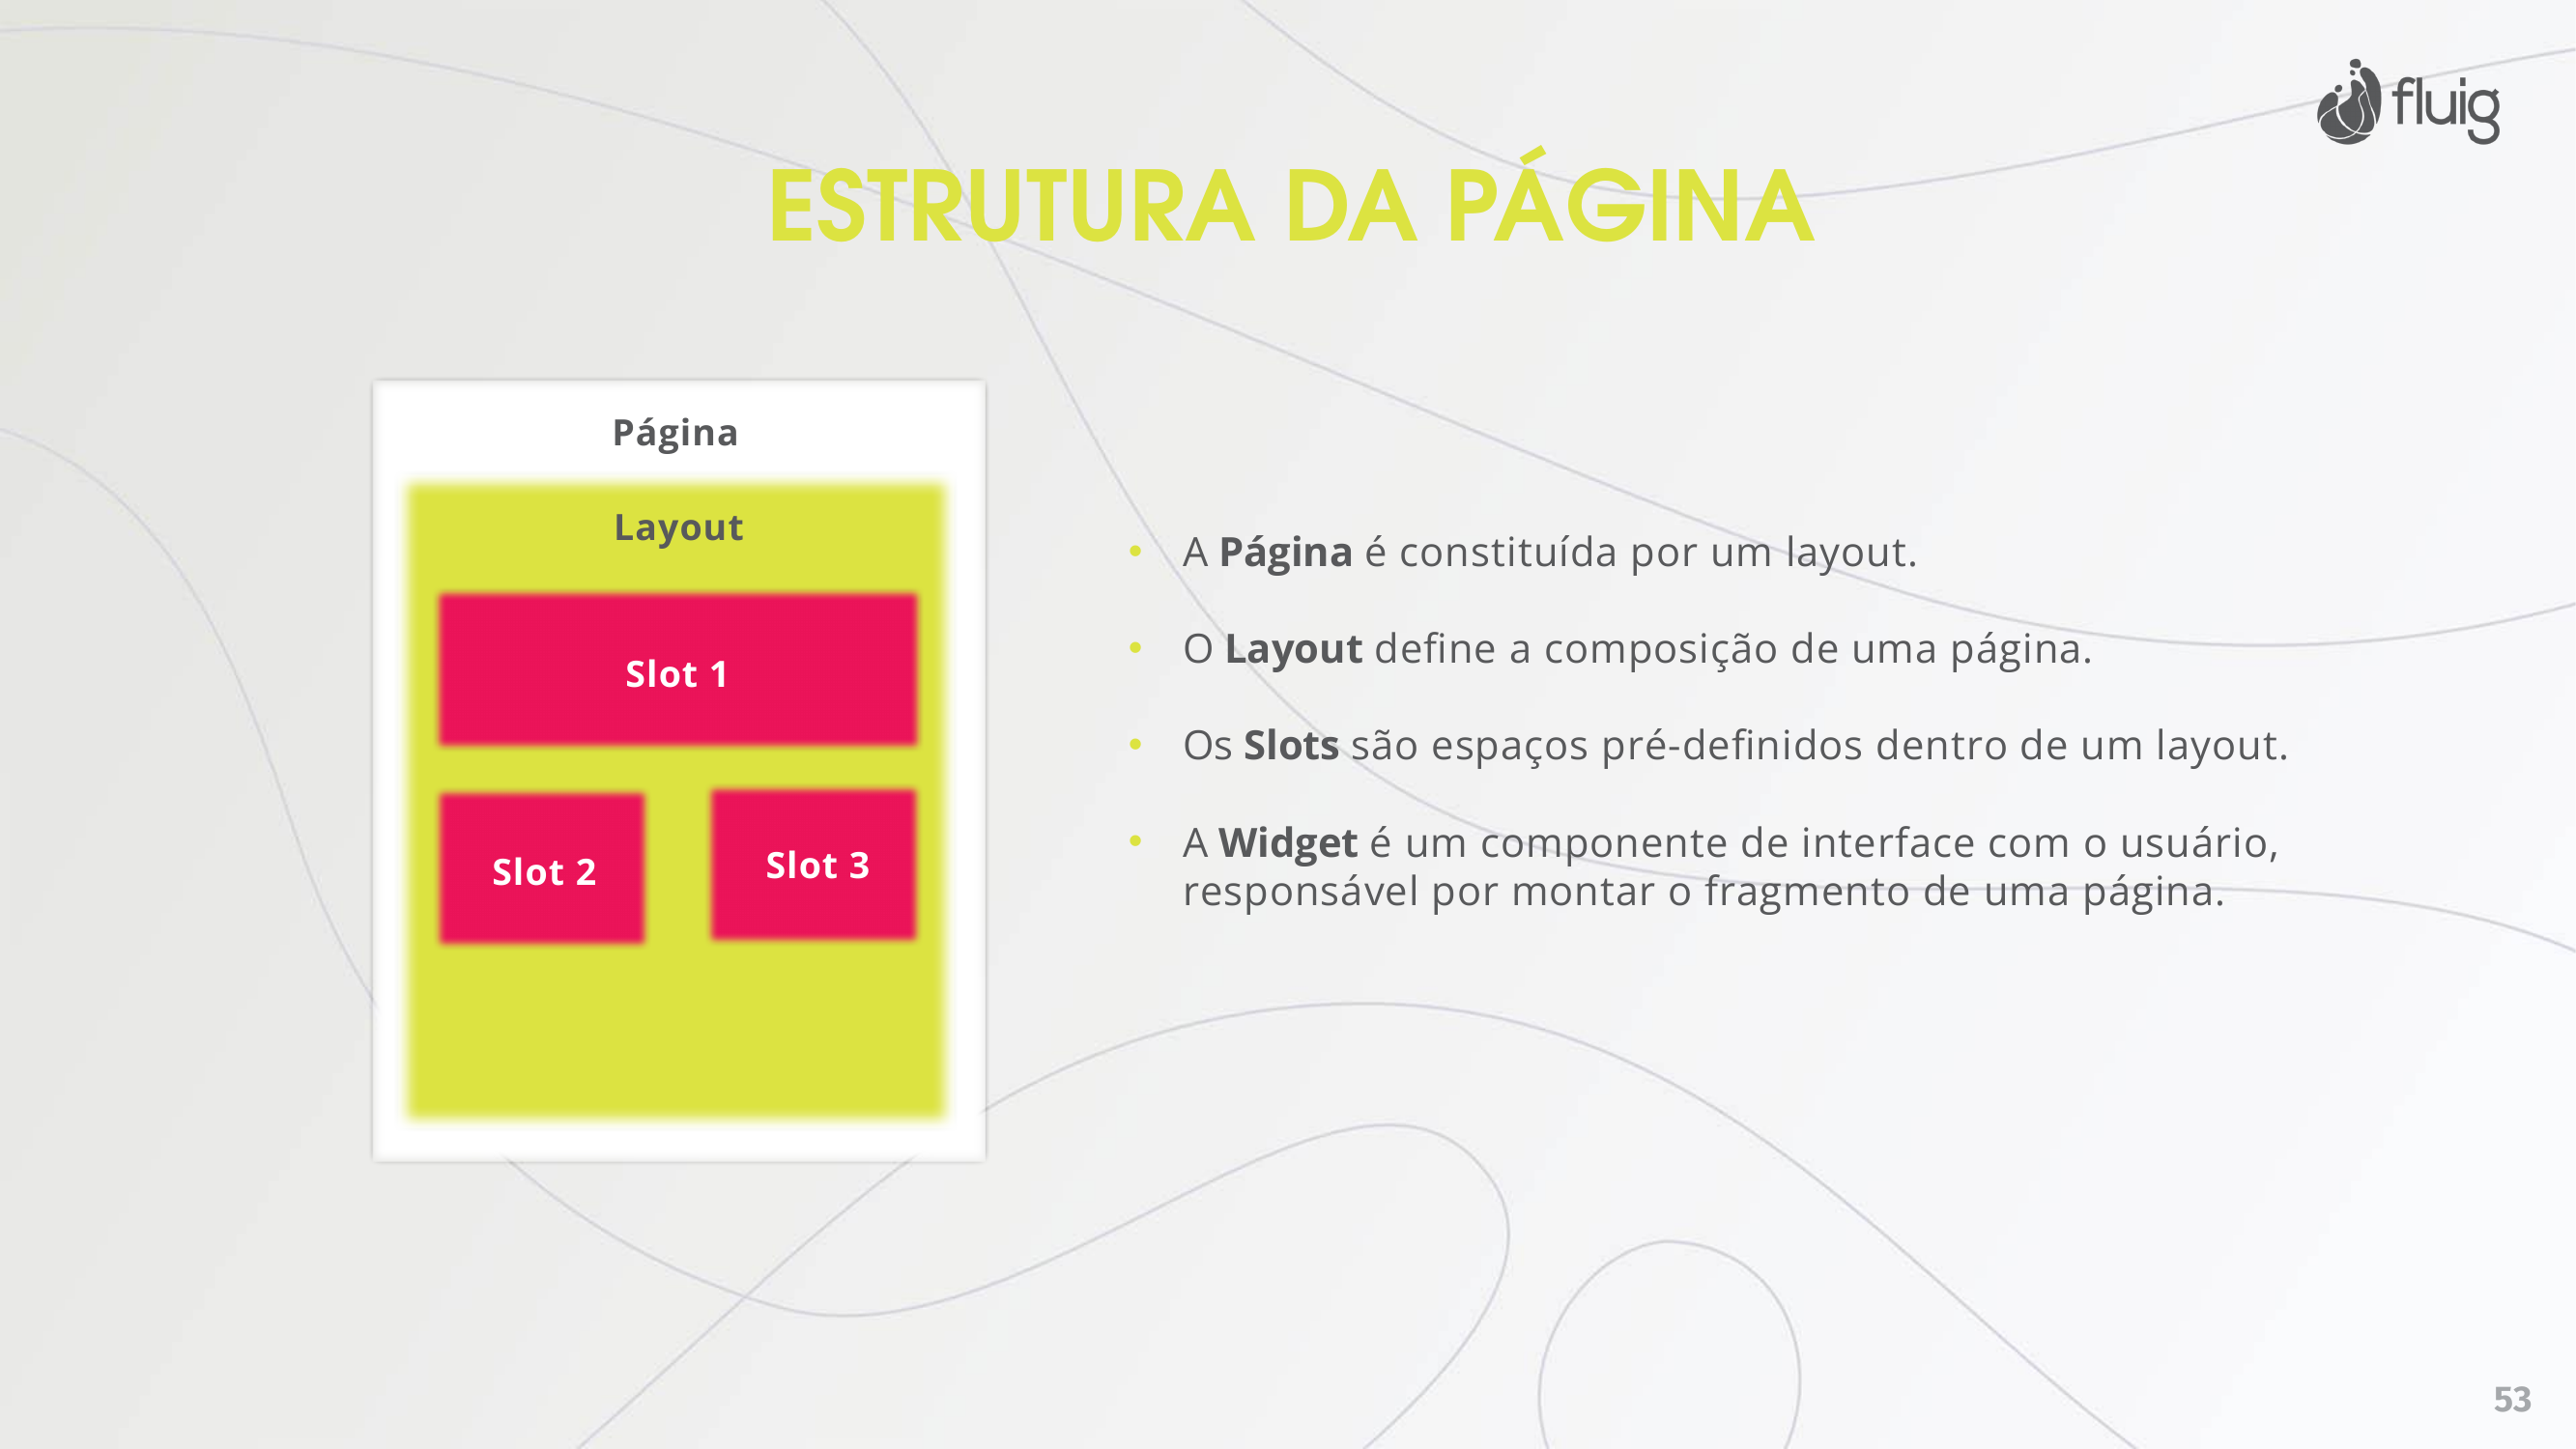

ESTRUTURA DA PÁGINA

Página

A Página é constituída por um layout.

O Layout define a composição de uma página.
Os Slots são espaços pré-definidos dentro de um layout.

A Widget é um componente de interface com o usuário, responsável por montar o fragmento de uma página.

Layout

Slot 1

Slot 3
Slot 2